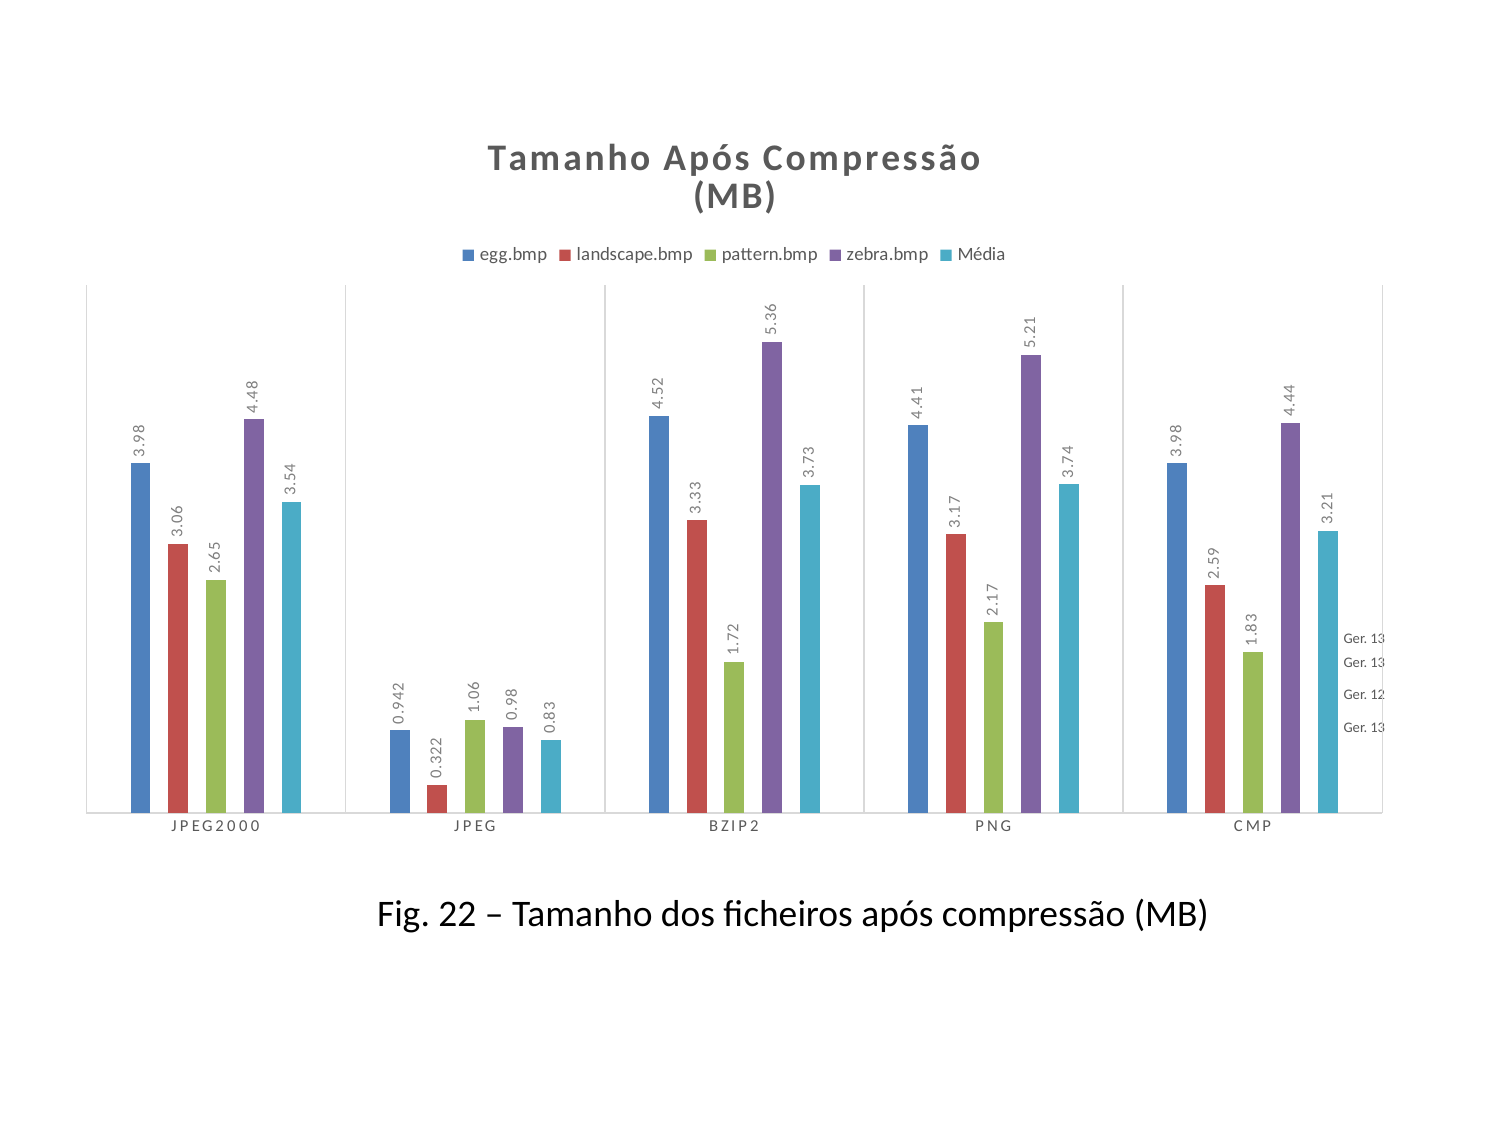

### Chart: Tamanho Após Compressão
(MB)

| Category |  |  |  |  | Média |
|---|---|---|---|---|---|
| JPEG2000 | 3.98 | 3.06 | 2.65 | 4.48 | 3.54 |
| JPEG | 0.942 | 0.322 | 1.06 | 0.98 | 0.83 |
| BZIP2 | 4.52 | 3.33 | 1.72 | 5.36 | 3.73 |
| PNG | 4.41 | 3.17 | 2.17 | 5.21 | 3.74 |
| CMP | 3.98 | 2.59 | 1.83 | 4.44 | 3.21 |
Ger. 13
Ger. 13
Ger. 12
Ger. 13
Fig. 22 – Tamanho dos ficheiros após compressão (MB)